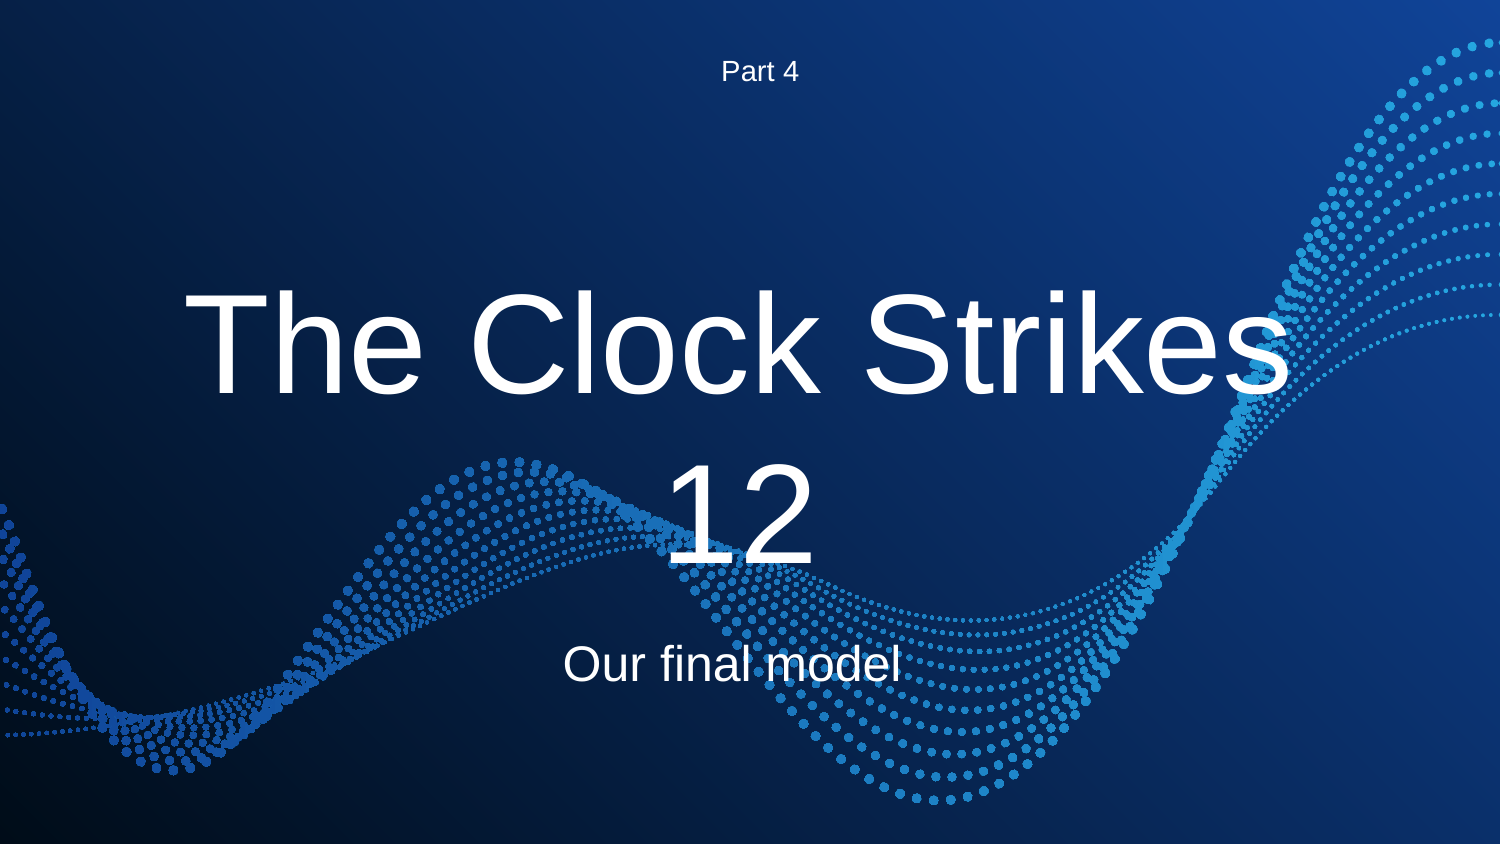

Part 4
# The Clock Strikes 12
Our final model